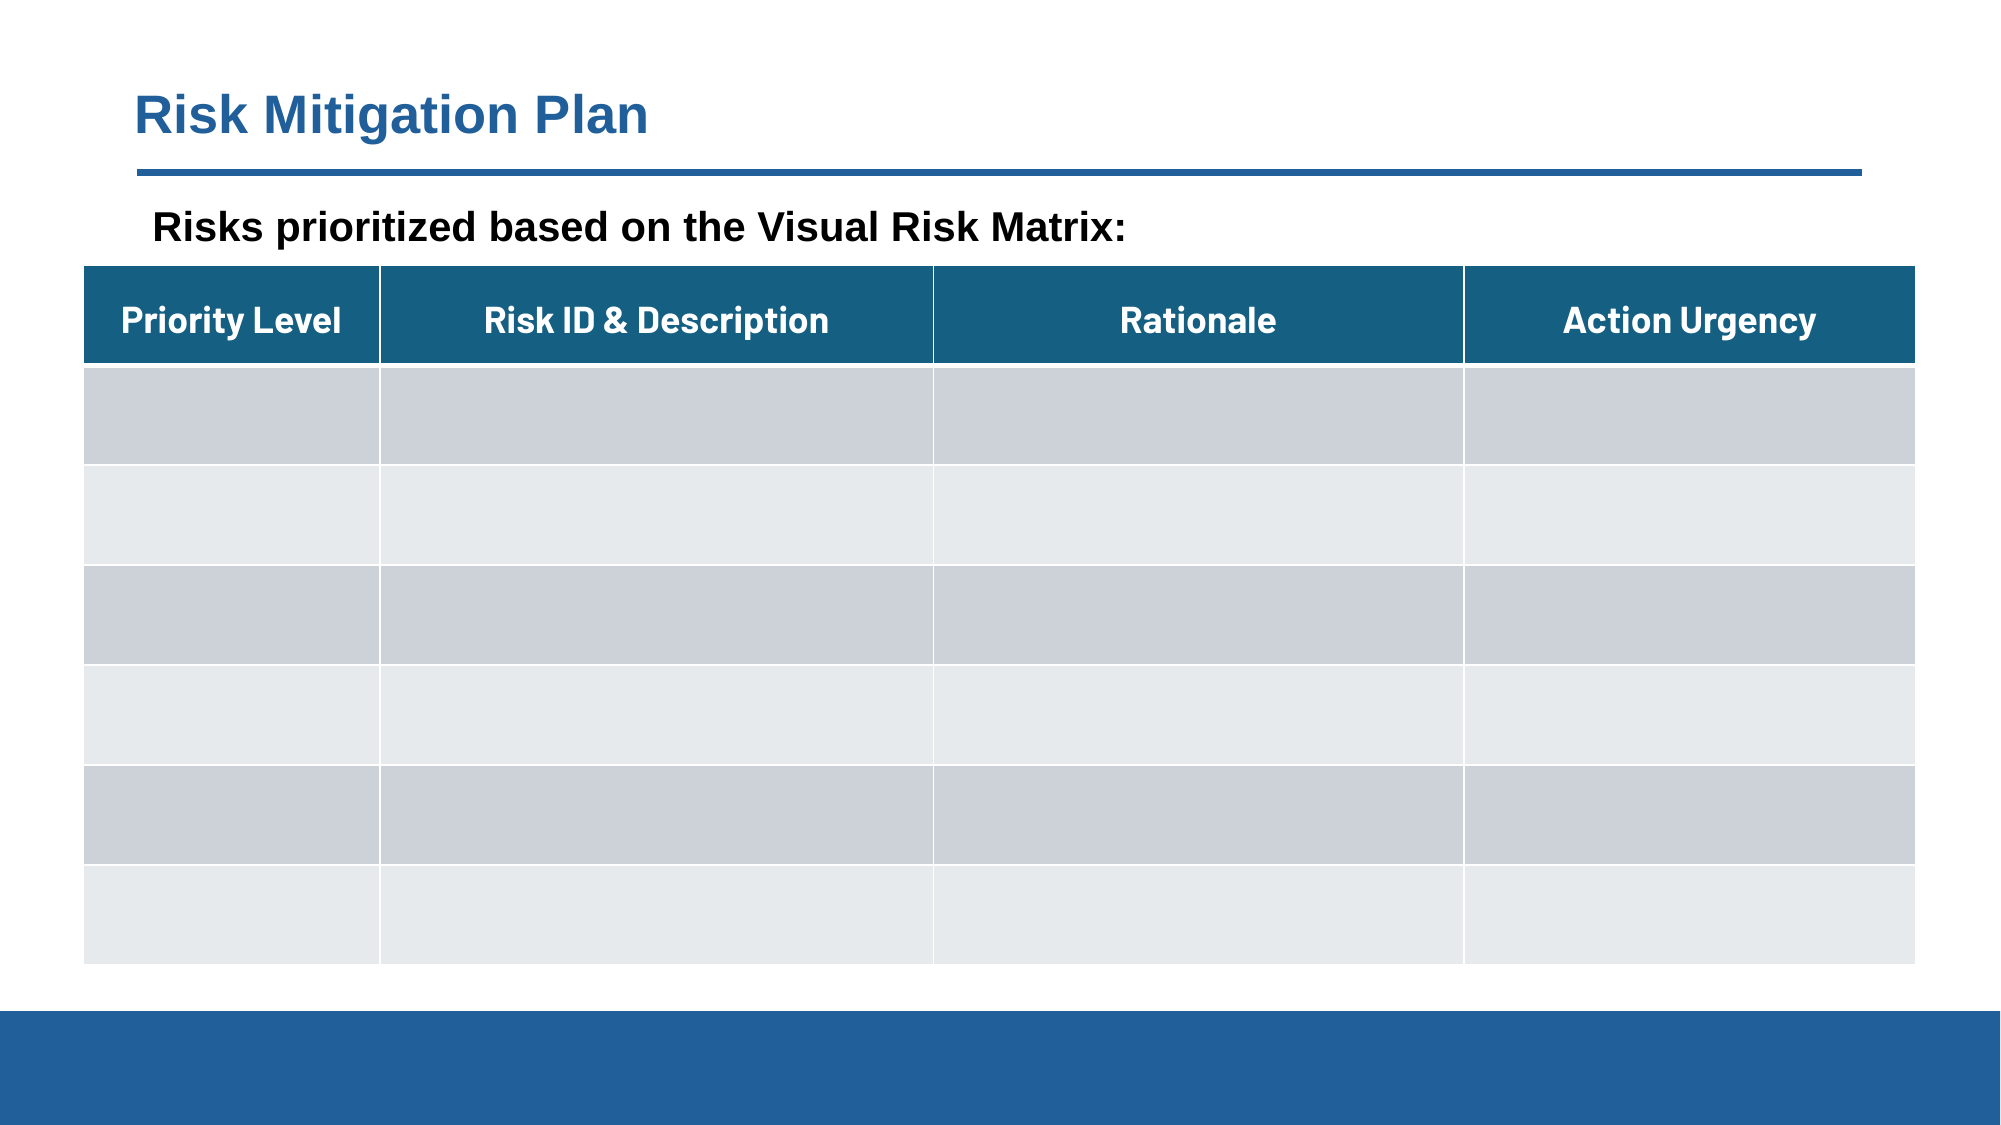

# Risk Mitigation Plan
Risks prioritized based on the Visual Risk Matrix:

| Priority Level | Risk ID & Description | Rationale | Action Urgency |
| --- | --- | --- | --- |
|  |  |  |  |
|  |  |  |  |
|  |  |  |  |
|  |  |  |  |
|  |  |  |  |
|  |  |  |  |